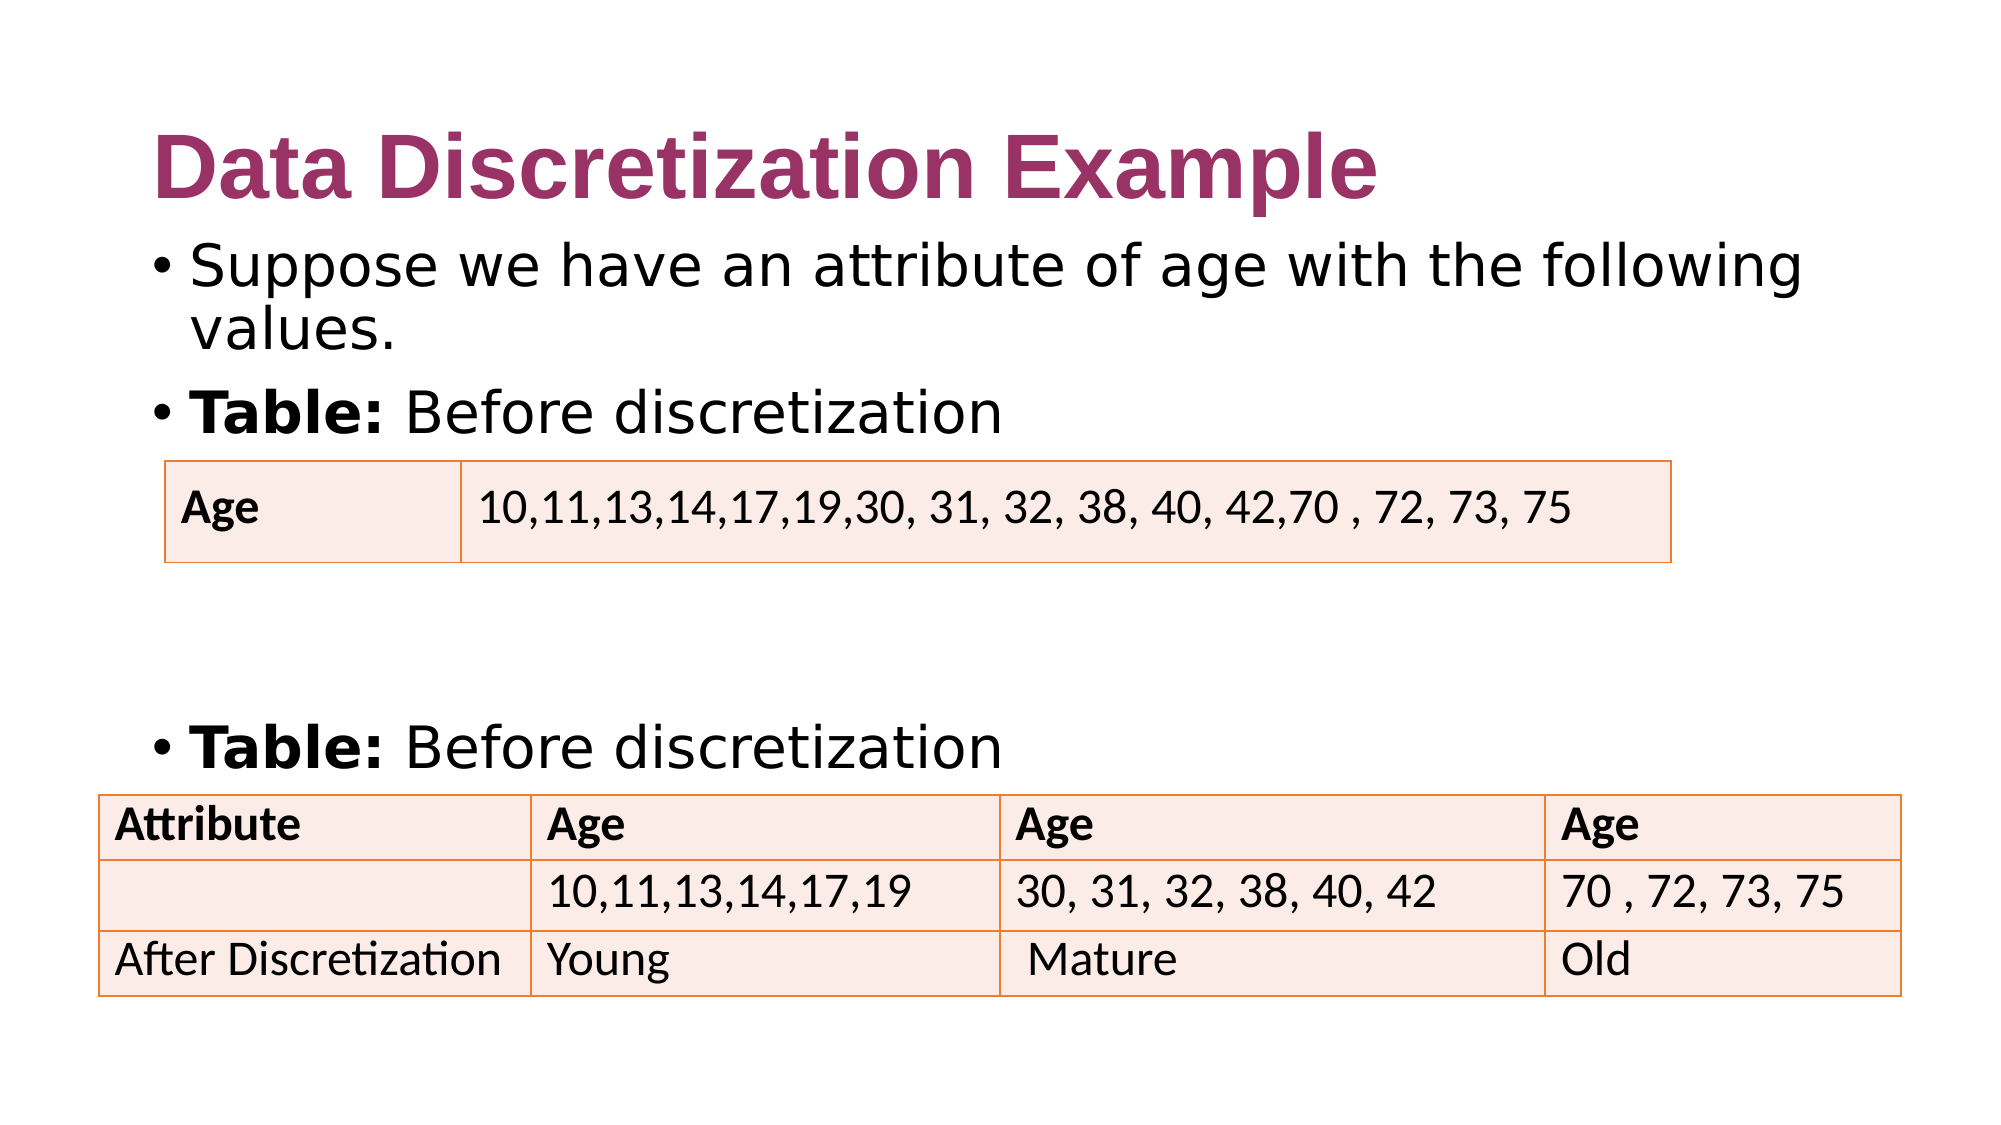

# Data Discretization Example
Suppose we have an attribute of age with the following values.
Table: Before discretization

Table: Before discretization

| Age | 10,11,13,14,17,19,30, 31, 32, 38, 40, 42,70 , 72, 73, 75 |
| --- | --- |
| Attribute | Age | Age | Age |
| --- | --- | --- | --- |
|  | 10,11,13,14,17,19 | 30, 31, 32, 38, 40, 42 | 70 , 72, 73, 75 |
| After Discretization | Young | Mature | Old |